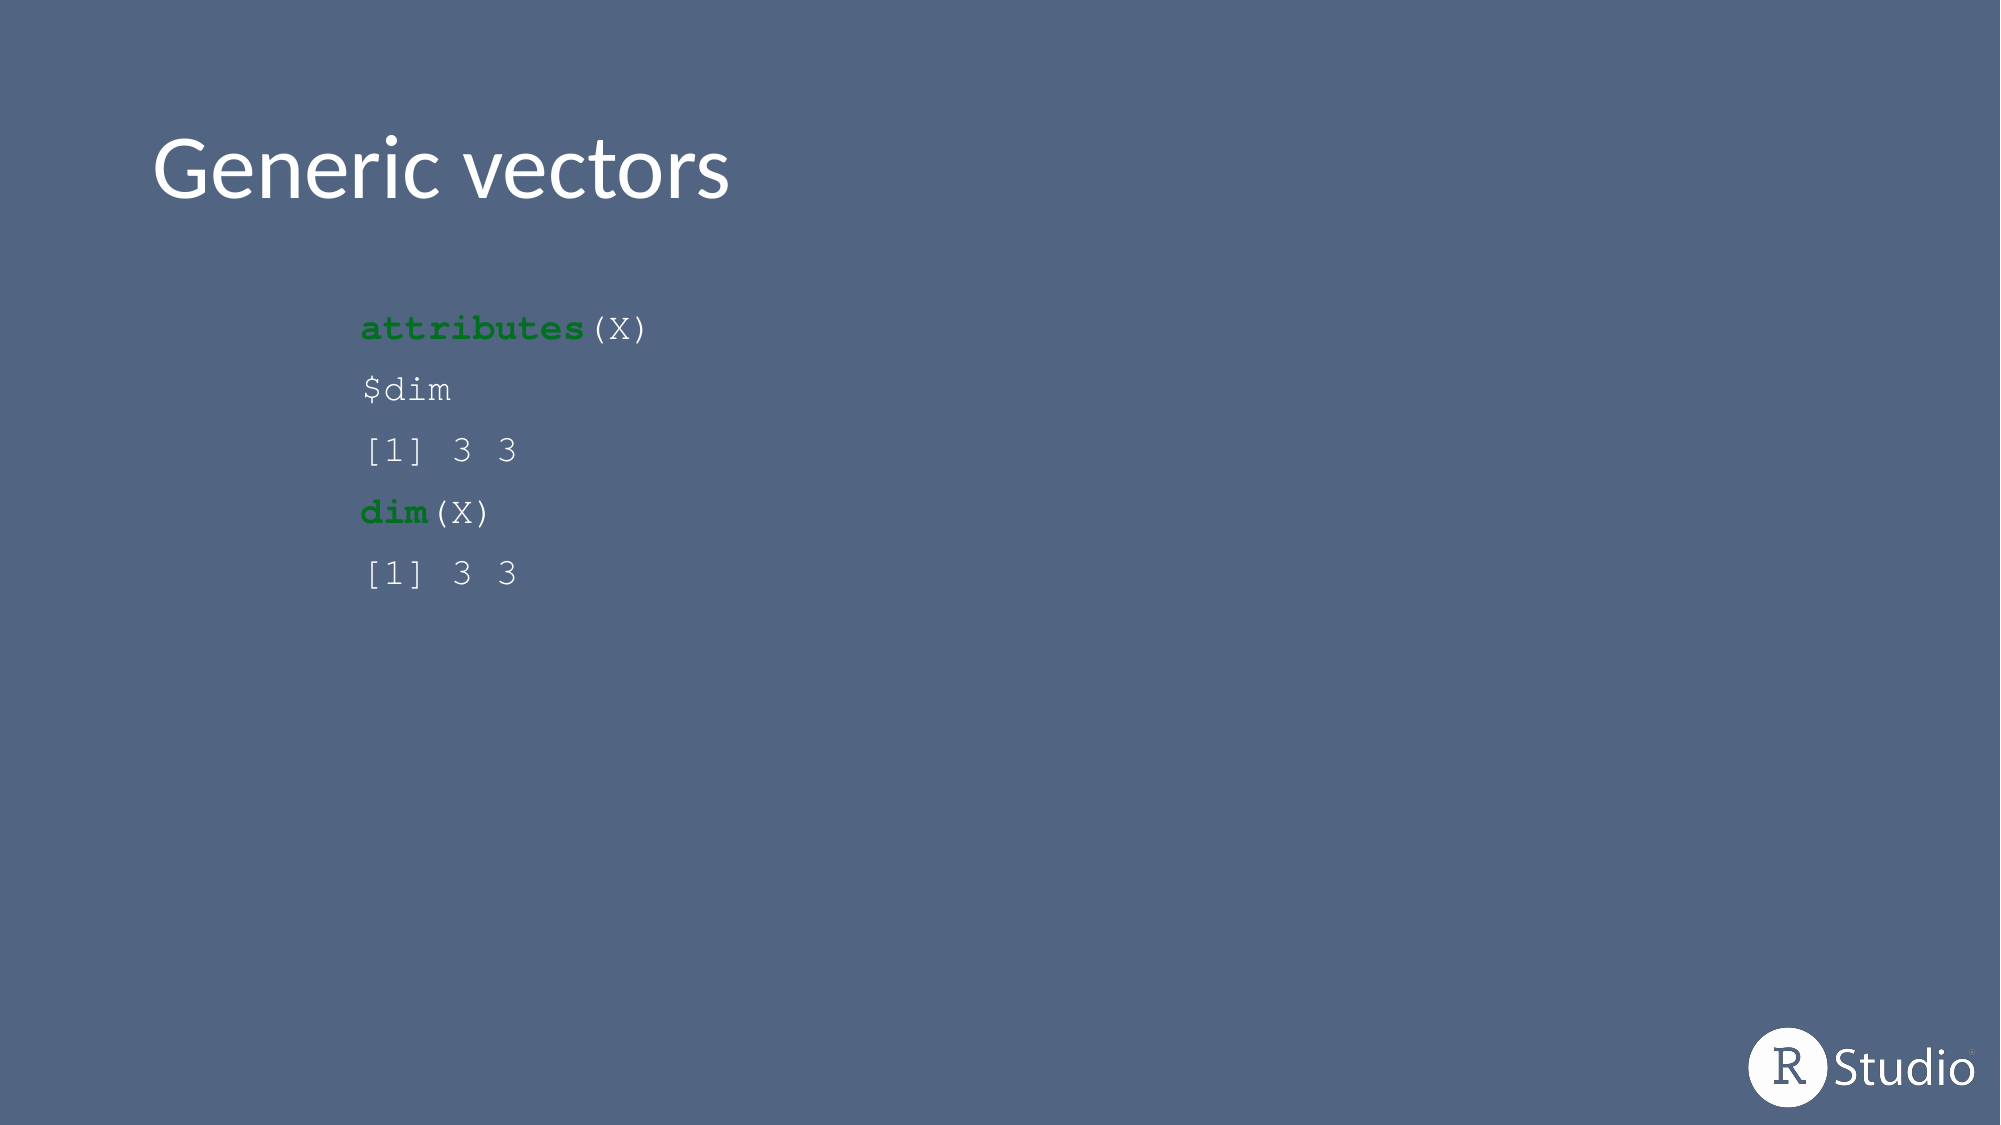

# Generic vectors
attributes(X)
$dim
[1] 3 3
dim(X)
[1] 3 3